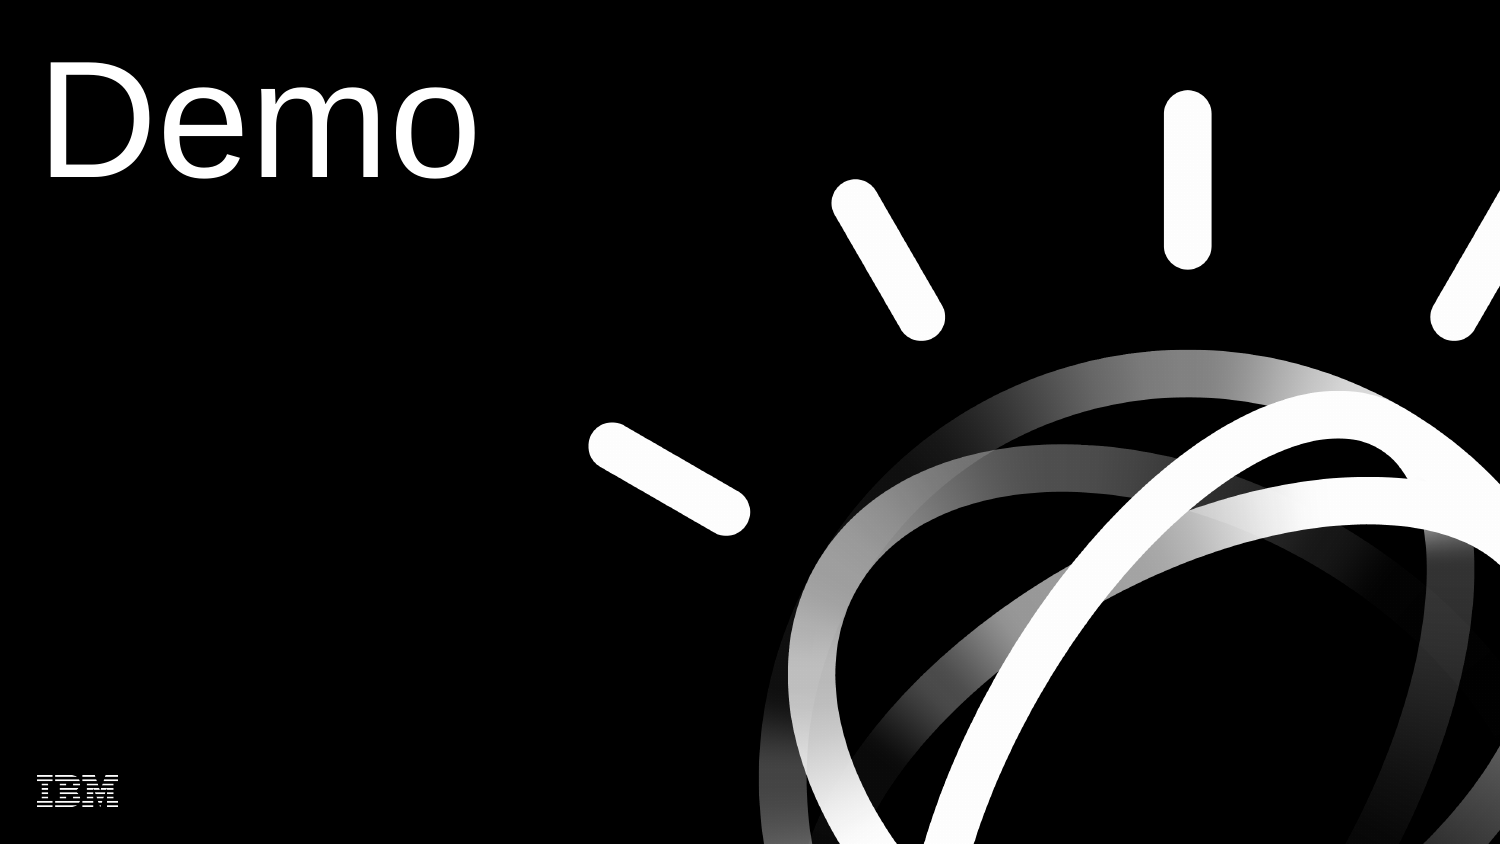

# Demo
Handle common questions and tasks with explicit responses